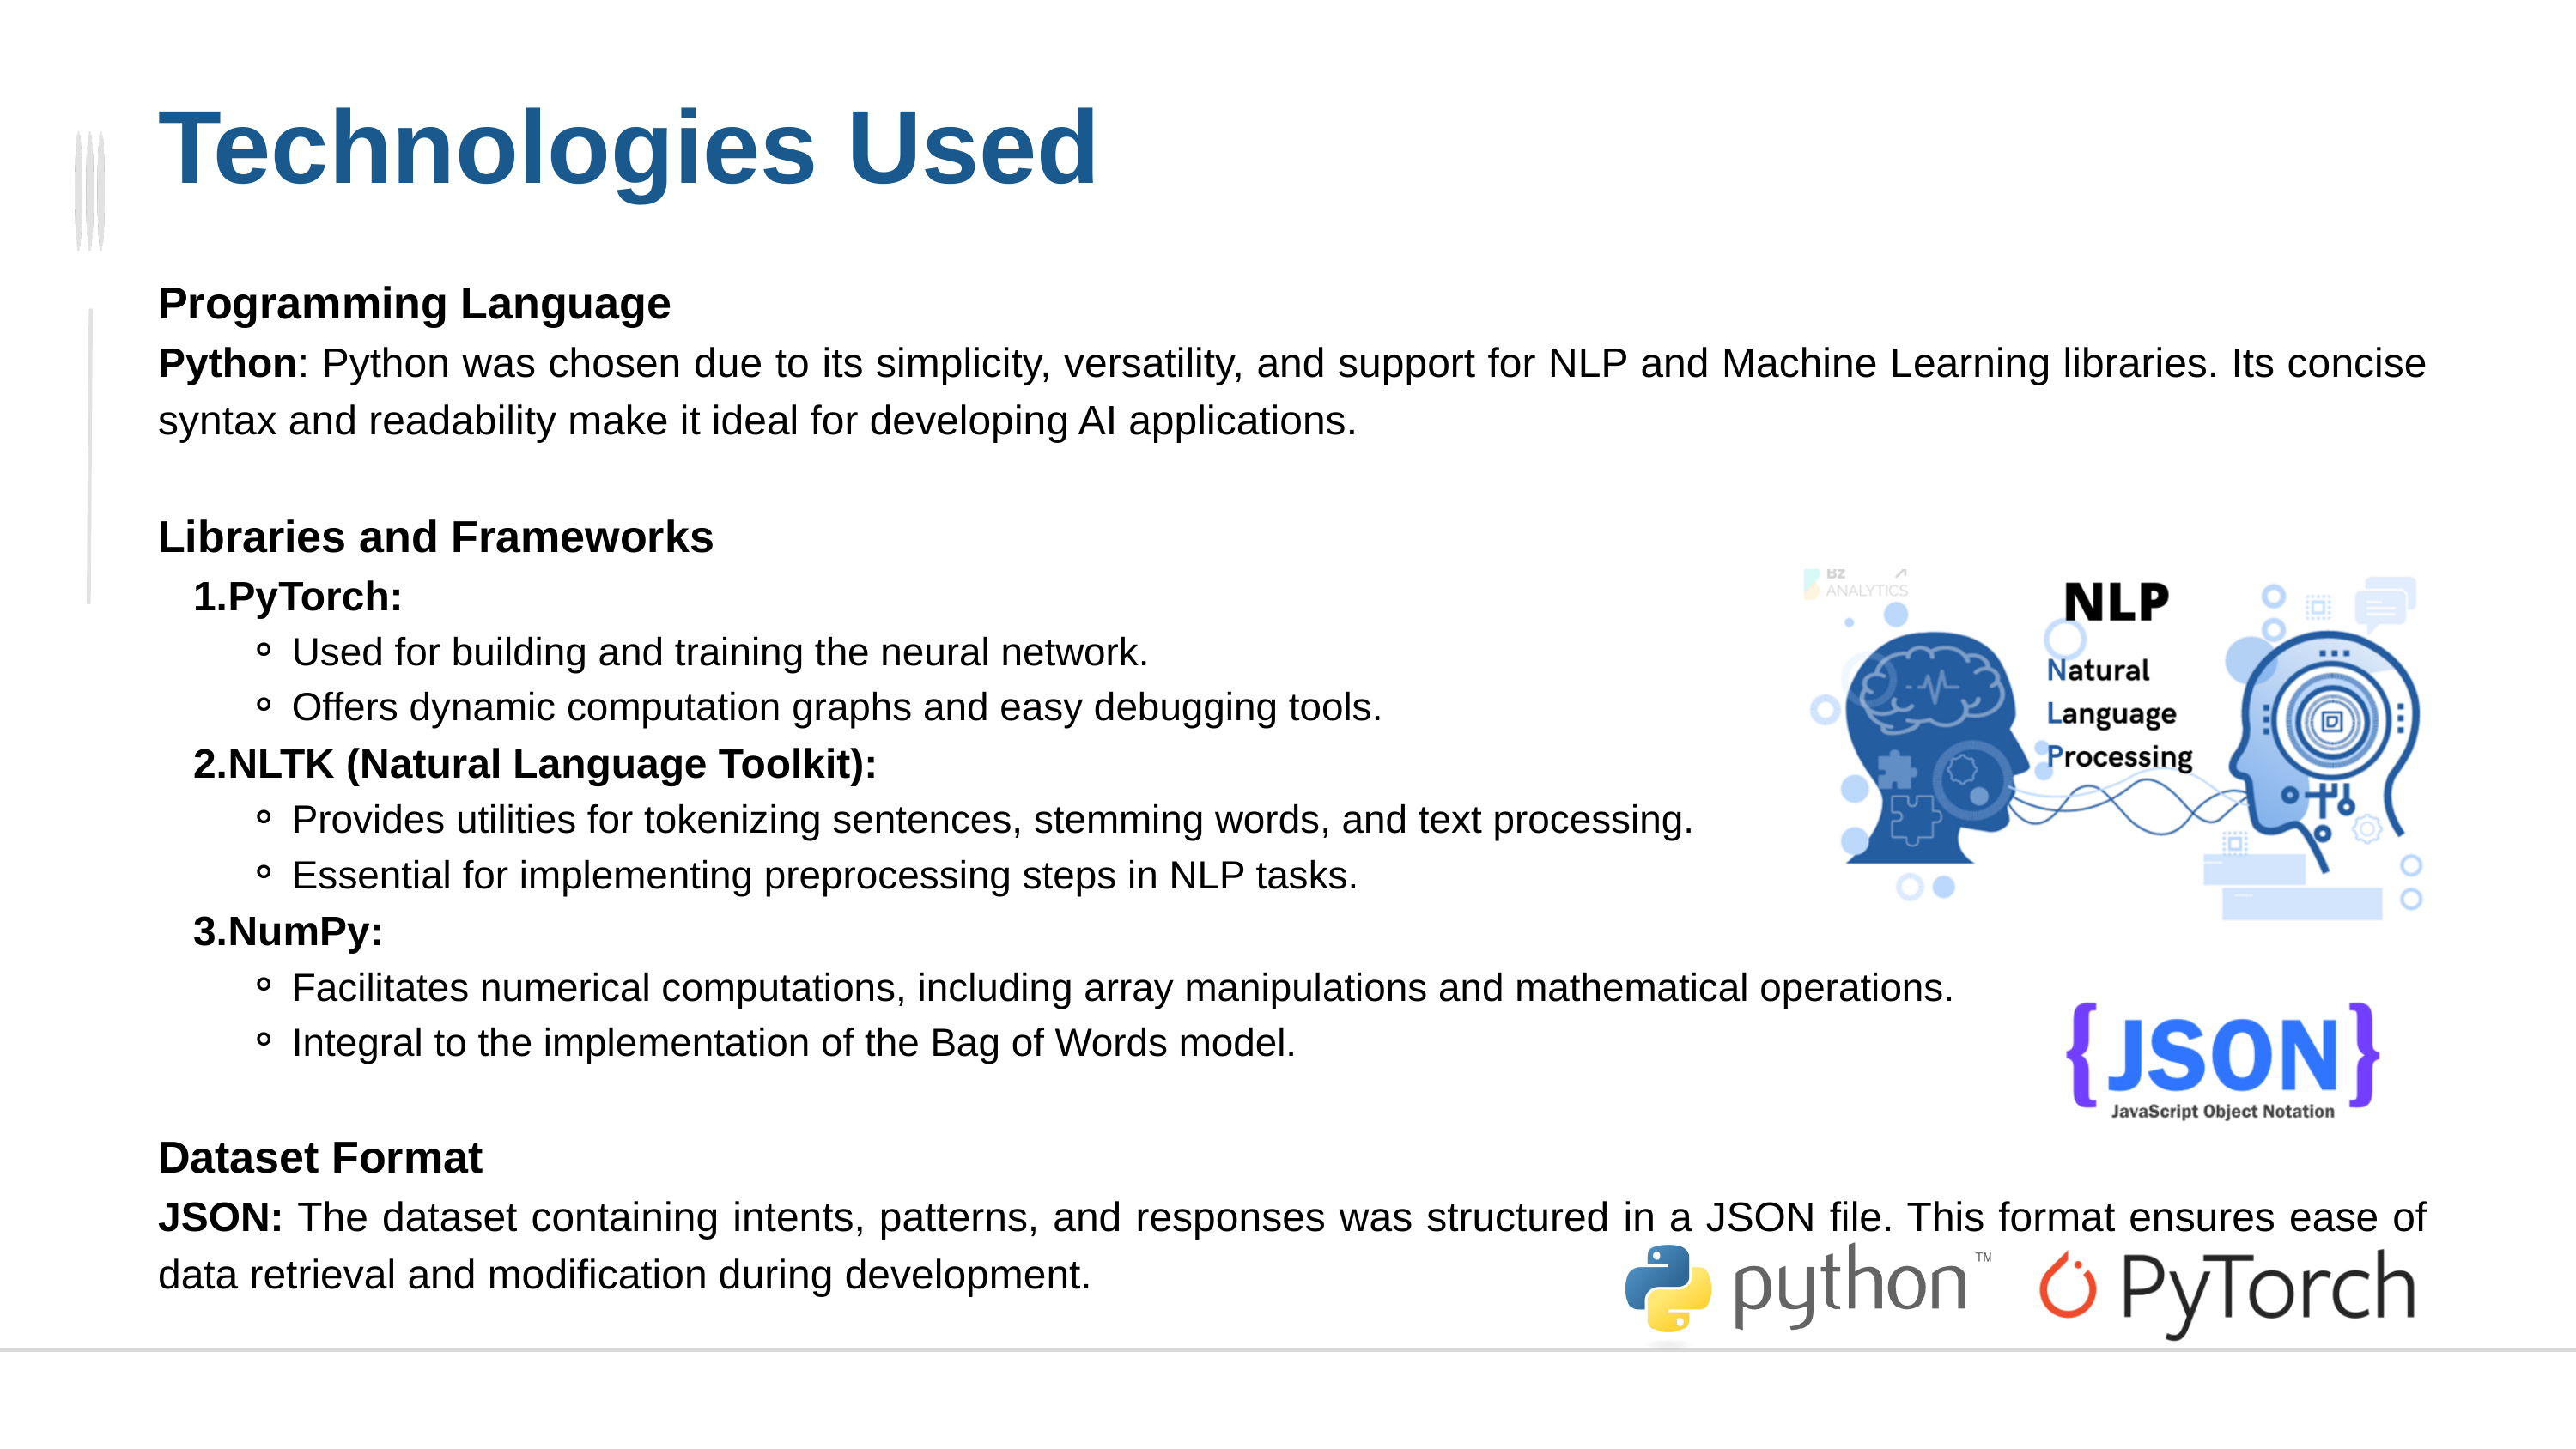

Technologies Used

Programming Language
Python: Python was chosen due to its simplicity, versatility, and support for NLP and Machine Learning libraries. Its concise syntax and readability make it ideal for developing AI applications.

Libraries and Frameworks
PyTorch:
Used for building and training the neural network.
Offers dynamic computation graphs and easy debugging tools.
NLTK (Natural Language Toolkit):
Provides utilities for tokenizing sentences, stemming words, and text processing.
Essential for implementing preprocessing steps in NLP tasks.
NumPy:
Facilitates numerical computations, including array manipulations and mathematical operations.
Integral to the implementation of the Bag of Words model.

Dataset Format
JSON: The dataset containing intents, patterns, and responses was structured in a JSON file. This format ensures ease of data retrieval and modification during development.